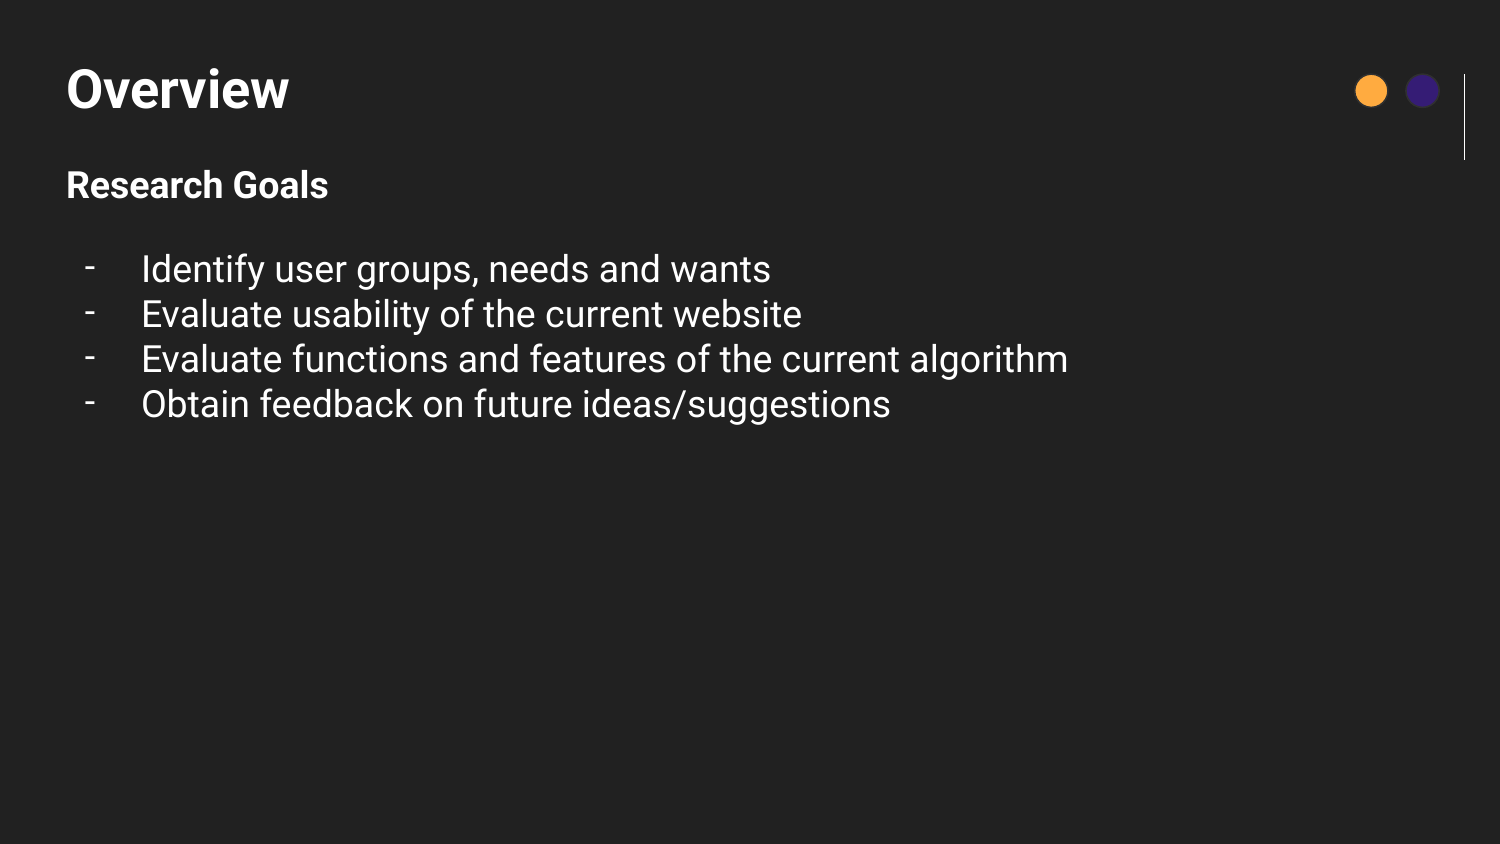

# Overview

Research Goals
Identify user groups, needs and wants
Evaluate usability of the current website
Evaluate functions and features of the current algorithm
Obtain feedback on future ideas/suggestions